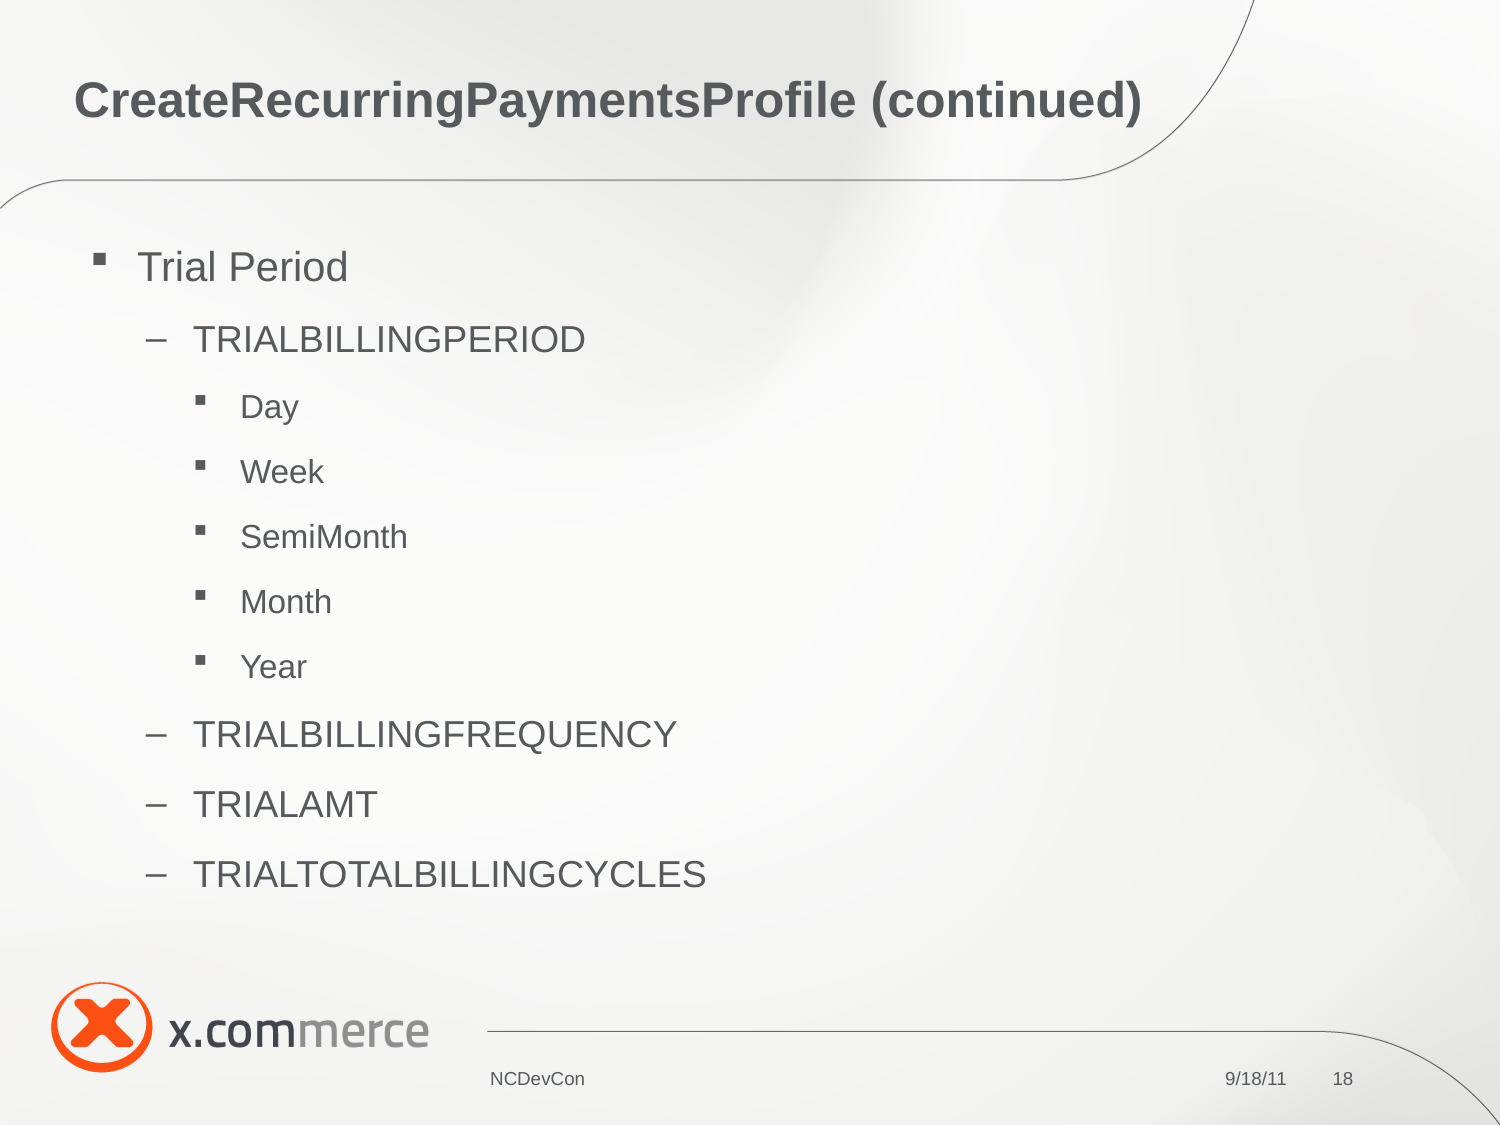

# CreateRecurringPaymentsProfile (continued)
Trial Period
TRIALBILLINGPERIOD
Day
Week
SemiMonth
Month
Year
TRIALBILLINGFREQUENCY
TRIALAMT
TRIALTOTALBILLINGCYCLES
NCDevCon
9/18/11
18